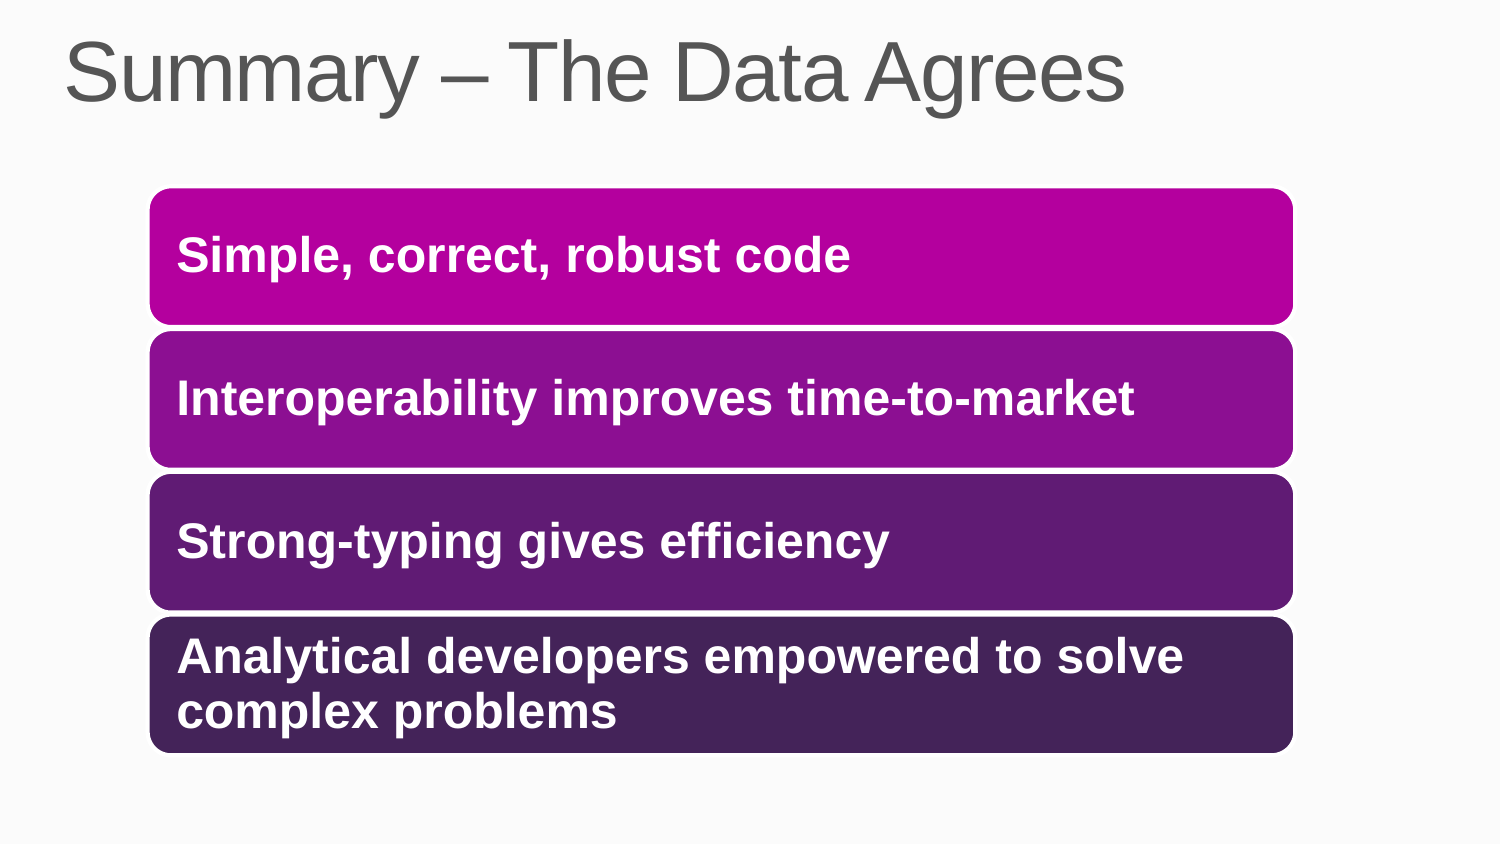

# Summary – The Data Agrees
Simple, correct, robust code
Interoperability improves time-to-market
Strong-typing gives efficiency
Analytical developers empowered to solve complex problems